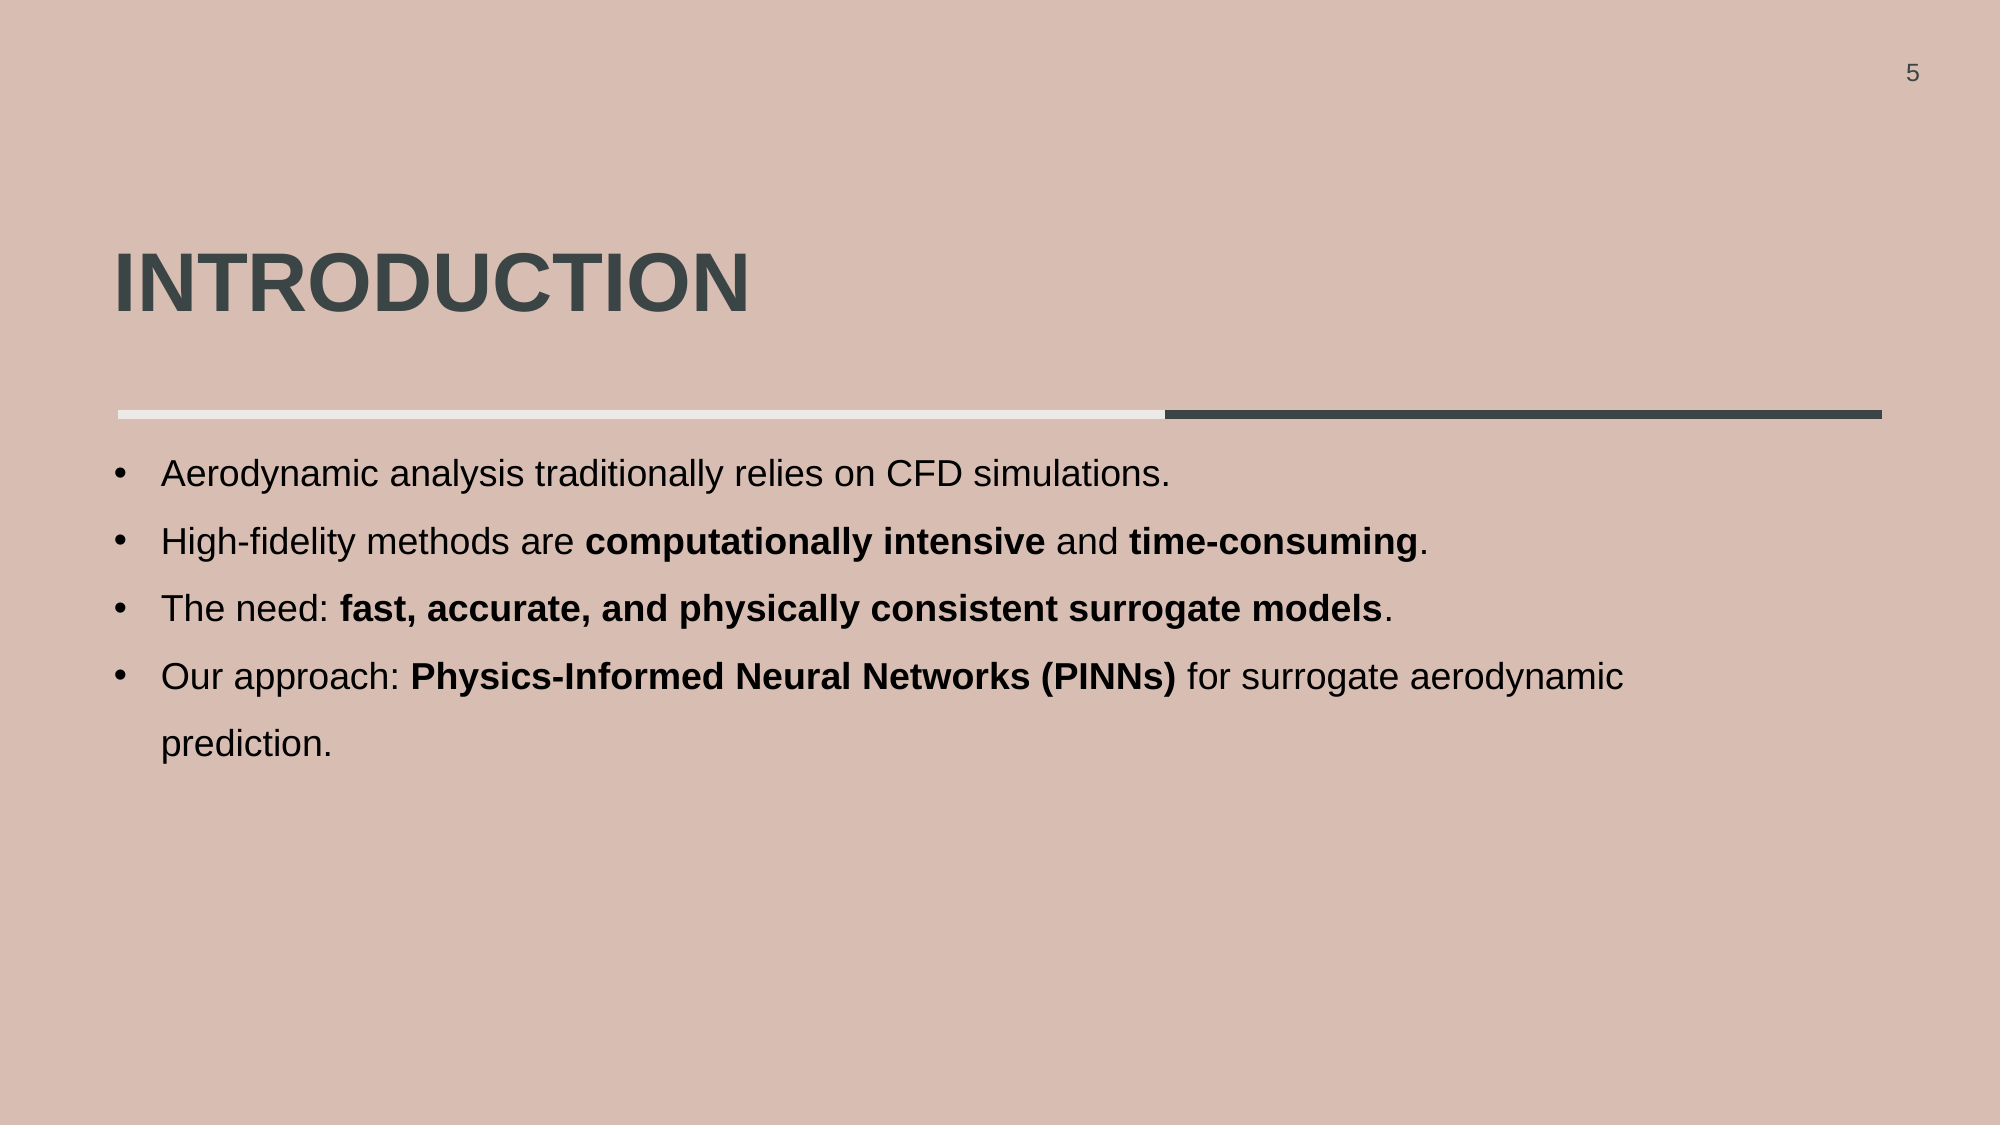

5
# Introduction
Aerodynamic analysis traditionally relies on CFD simulations.
High-fidelity methods are computationally intensive and time-consuming.
The need: fast, accurate, and physically consistent surrogate models.
Our approach: Physics-Informed Neural Networks (PINNs) for surrogate aerodynamic prediction.